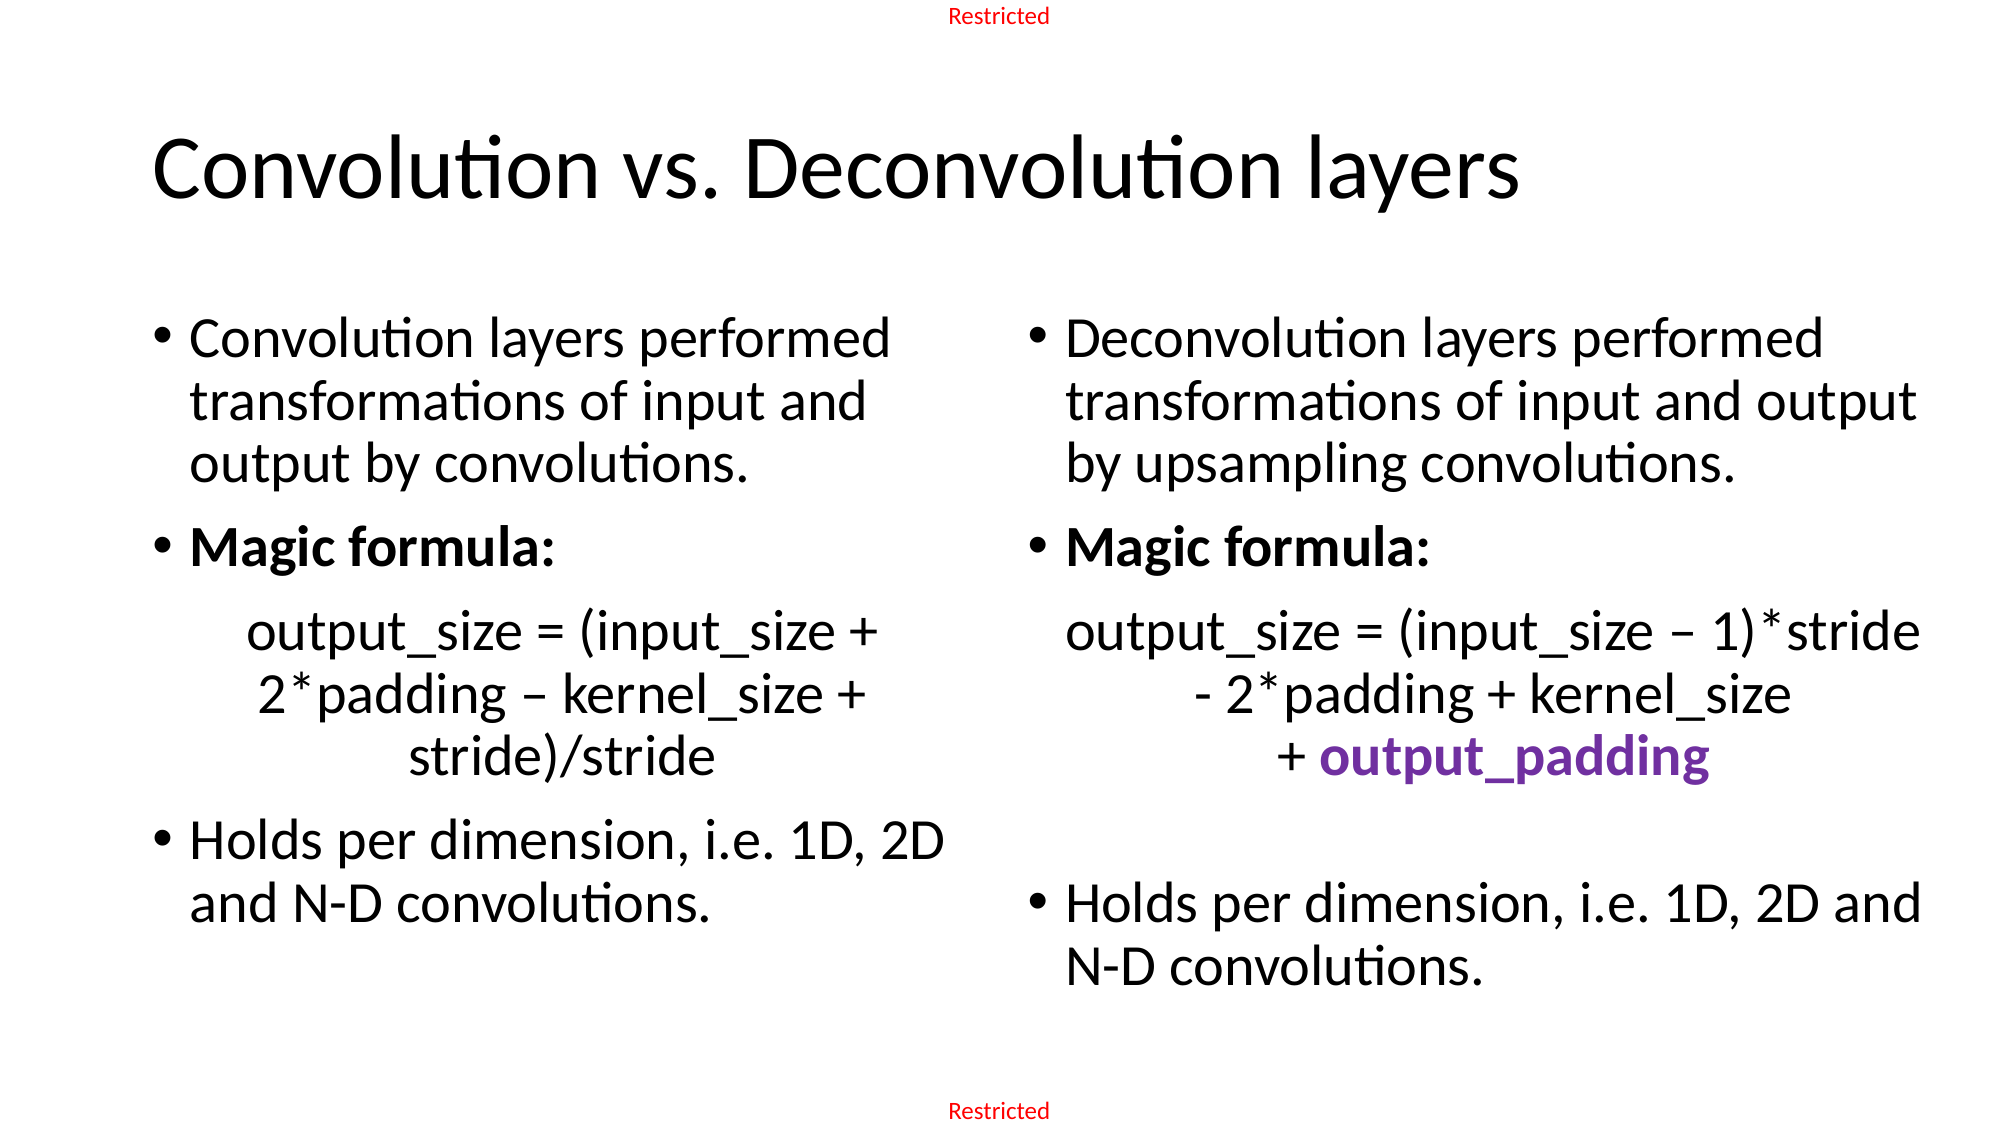

# Convolution vs. Deconvolution layers
Convolution layers performed transformations of input and output by convolutions.
Magic formula:
output_size = (input_size + 2*padding – kernel_size + stride)/stride
Holds per dimension, i.e. 1D, 2D and N-D convolutions.

Deconvolution layers performed transformations of input and output by upsampling convolutions.
Magic formula:
output_size = (input_size – 1)*stride
- 2*padding + kernel_size
+ output_padding
Holds per dimension, i.e. 1D, 2D and N-D convolutions.